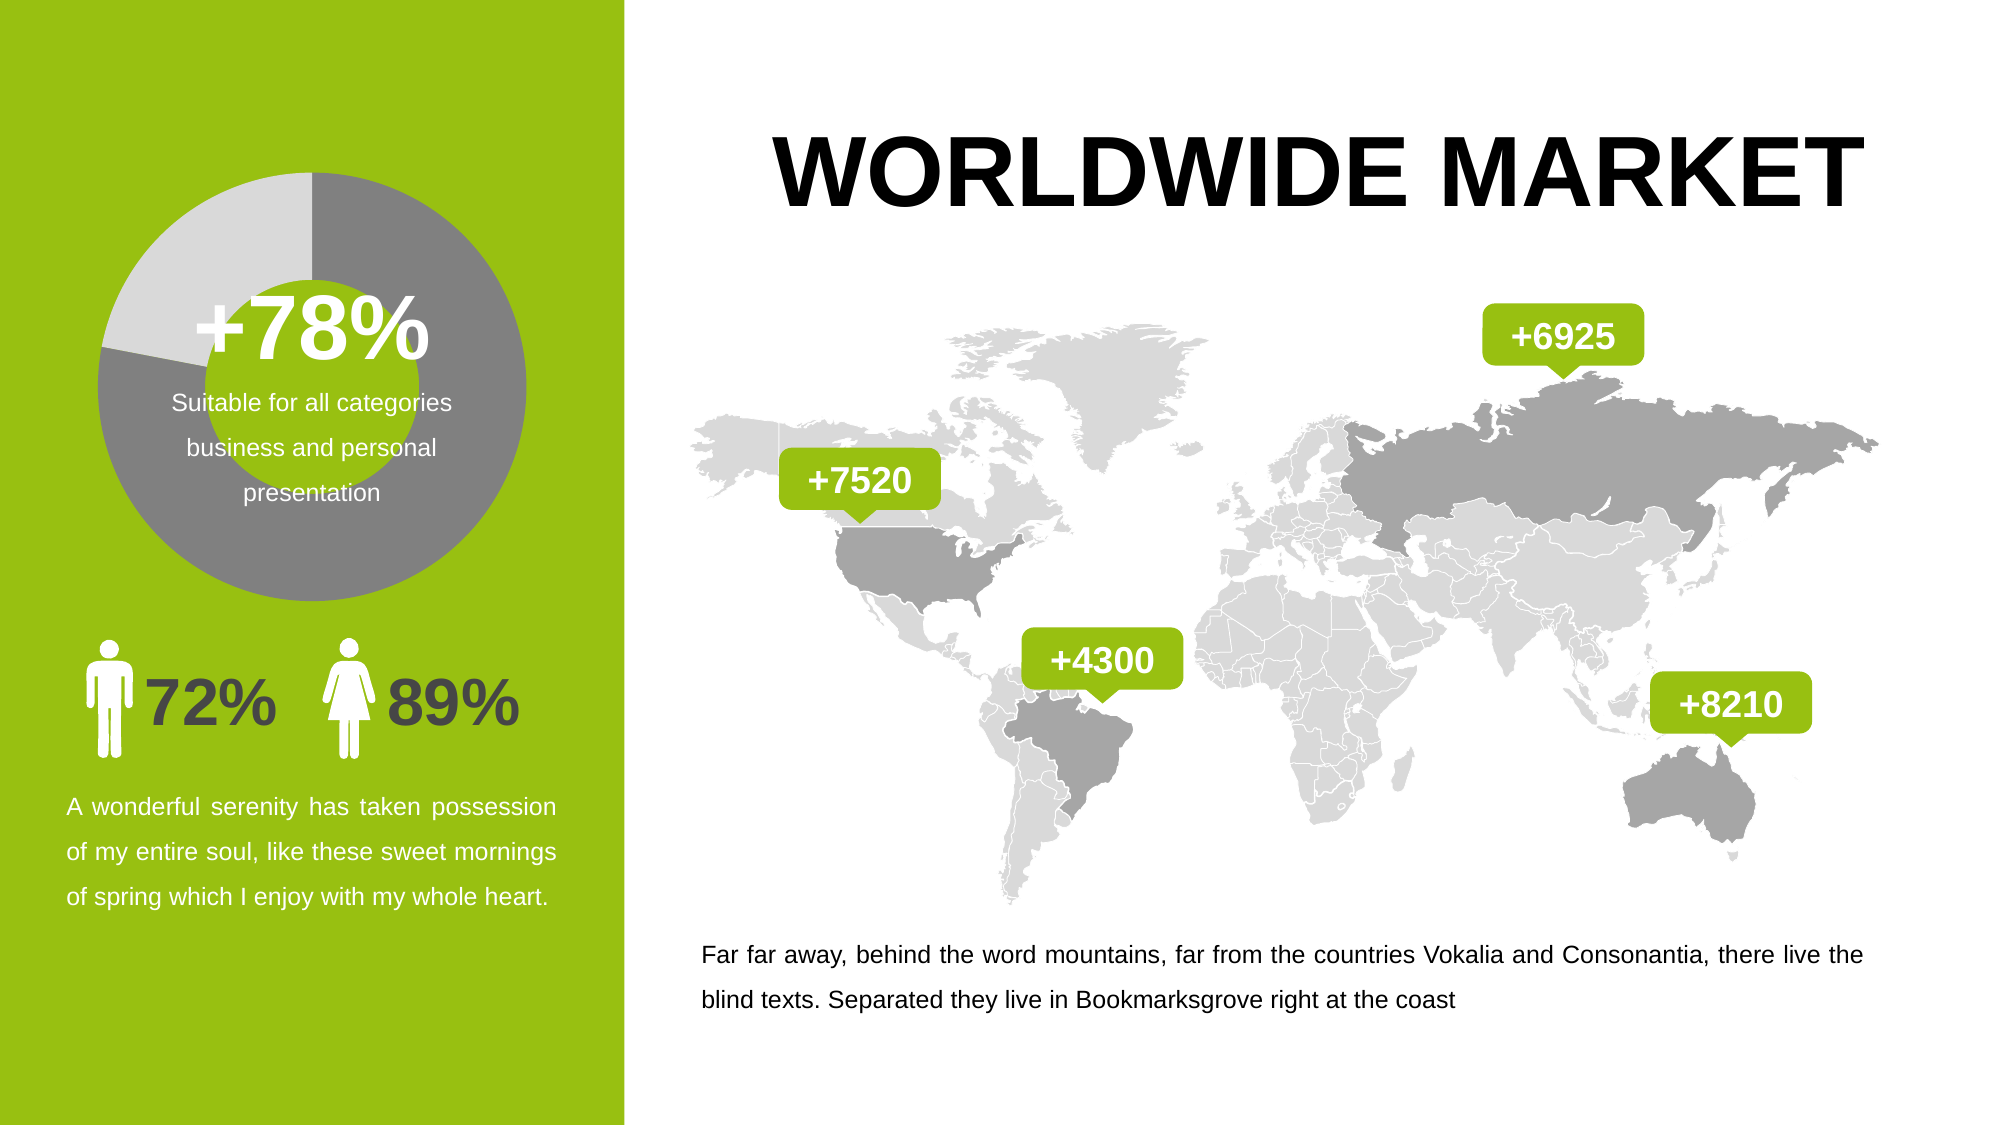

# WORLDWIDE MARKET

### Chart

| Category | data |
|---|---|
| one | 78.0 |
| two | 22.0 |
+78%

+6925

Suitable for all categories business and personal presentation

+7520

+4300

72%
89%

+8210
A wonderful serenity has taken possession of my entire soul, like these sweet mornings of spring which I enjoy with my whole heart.
Far far away, behind the word mountains, far from the countries Vokalia and Consonantia, there live the blind texts. Separated they live in Bookmarksgrove right at the coast